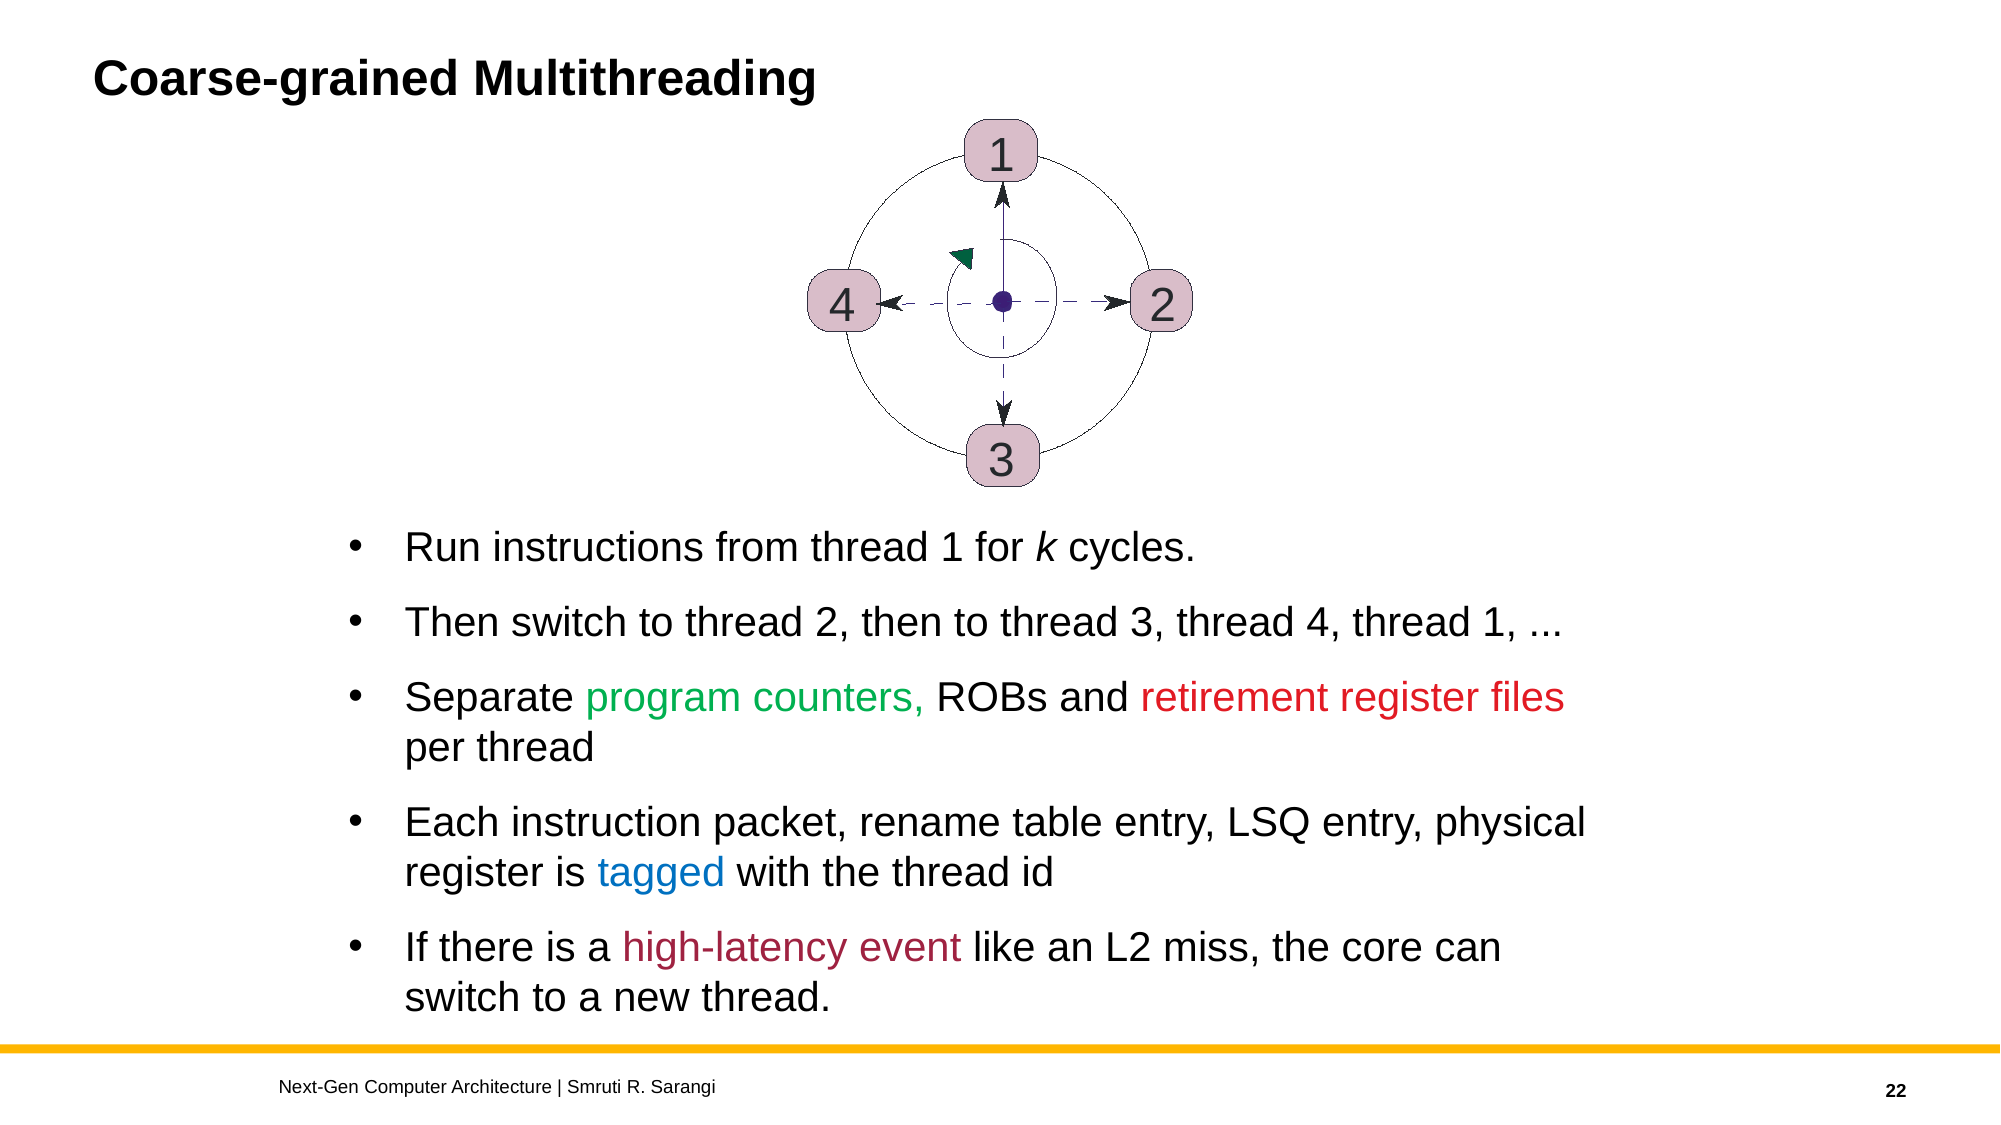

# Coarse-grained Multithreading

1

4
2

3
Run instructions from thread 1 for k cycles.
Then switch to thread 2, then to thread 3, thread 4, thread 1, ...
Separate program counters, ROBs and retirement register files per thread
Each instruction packet, rename table entry, LSQ entry, physical register is tagged with the thread id
If there is a high-latency event like an L2 miss, the core can switch to a new thread.

Next-Gen Computer Architecture | Smruti R. Sarangi
22